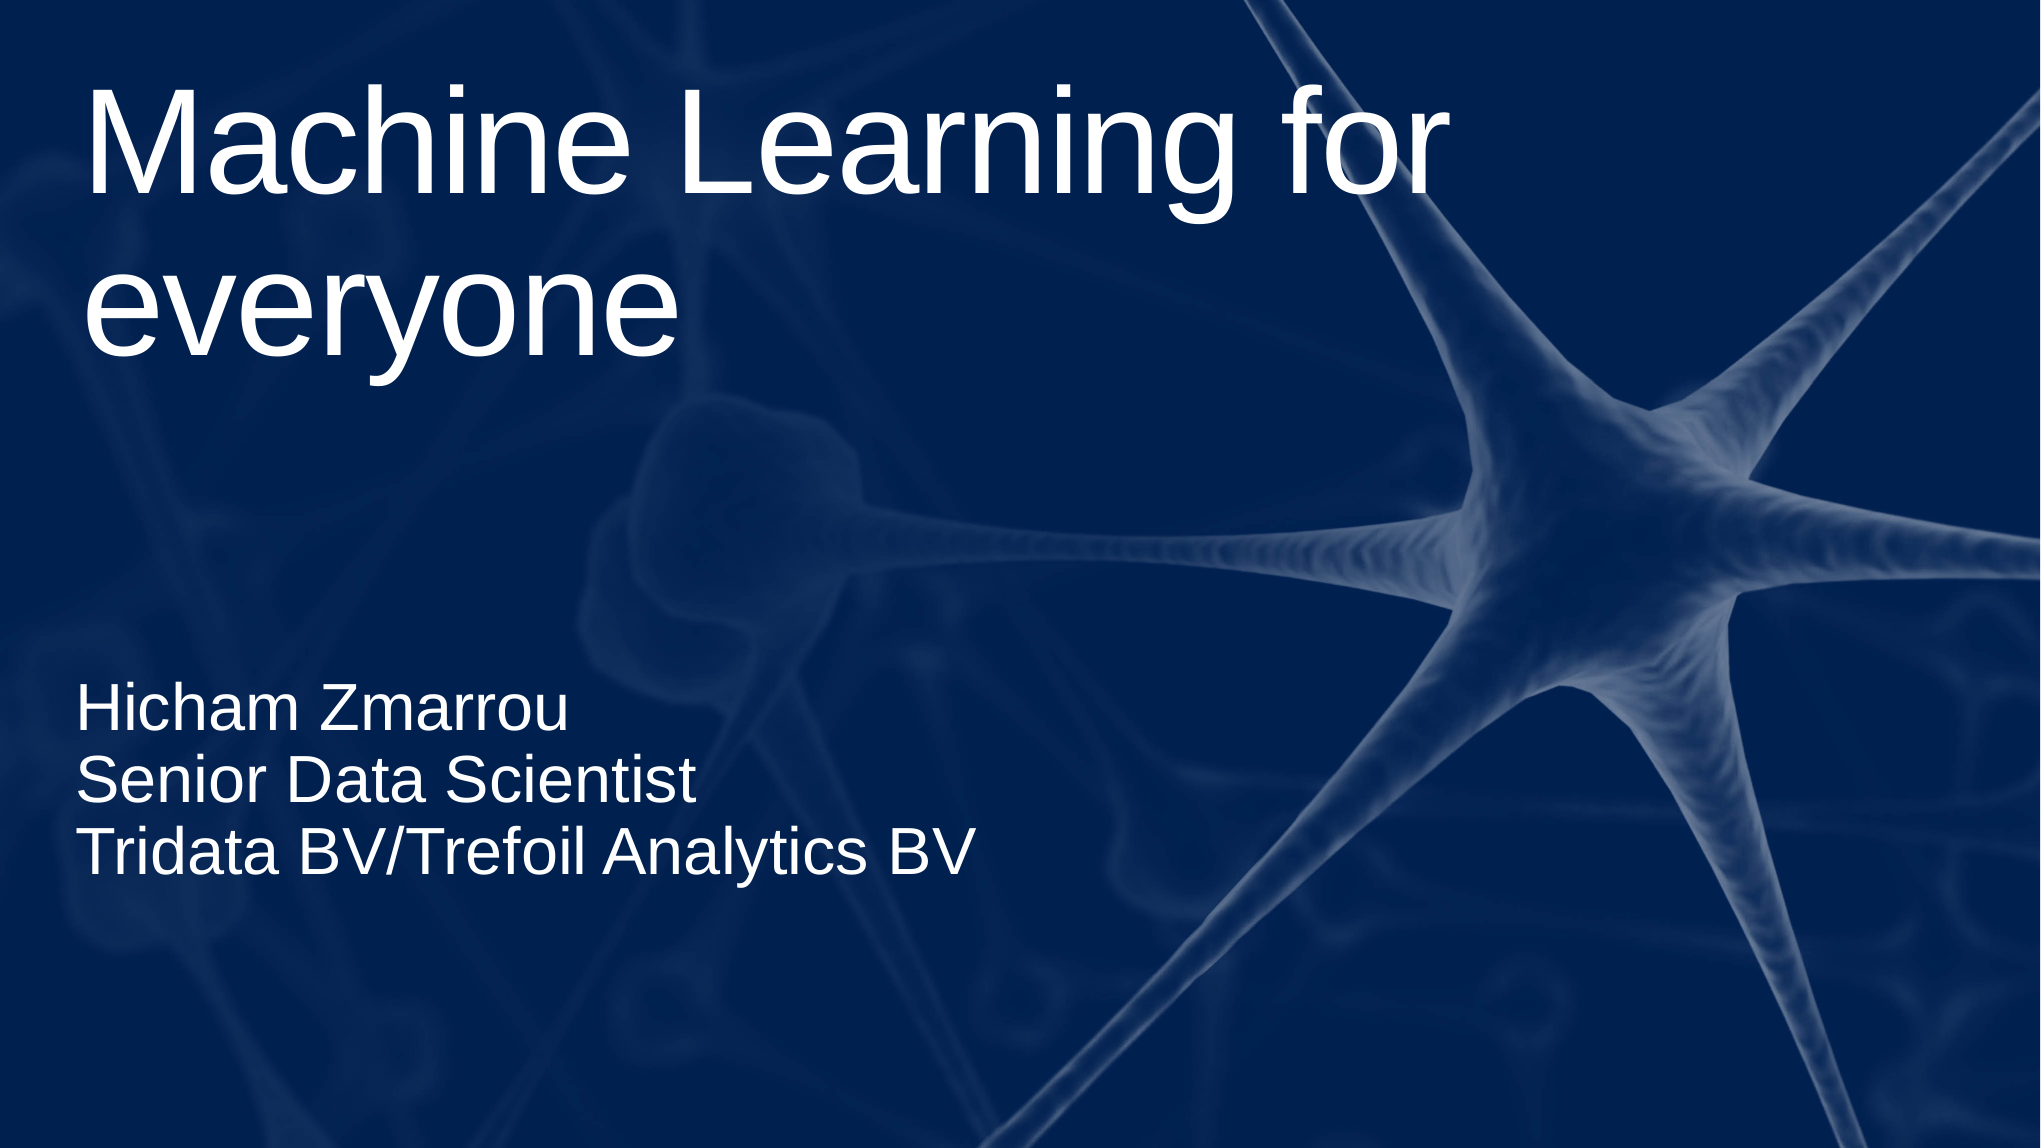

# Machine Learning for everyone
Hicham Zmarrou
Senior Data Scientist
Tridata BV/Trefoil Analytics BV